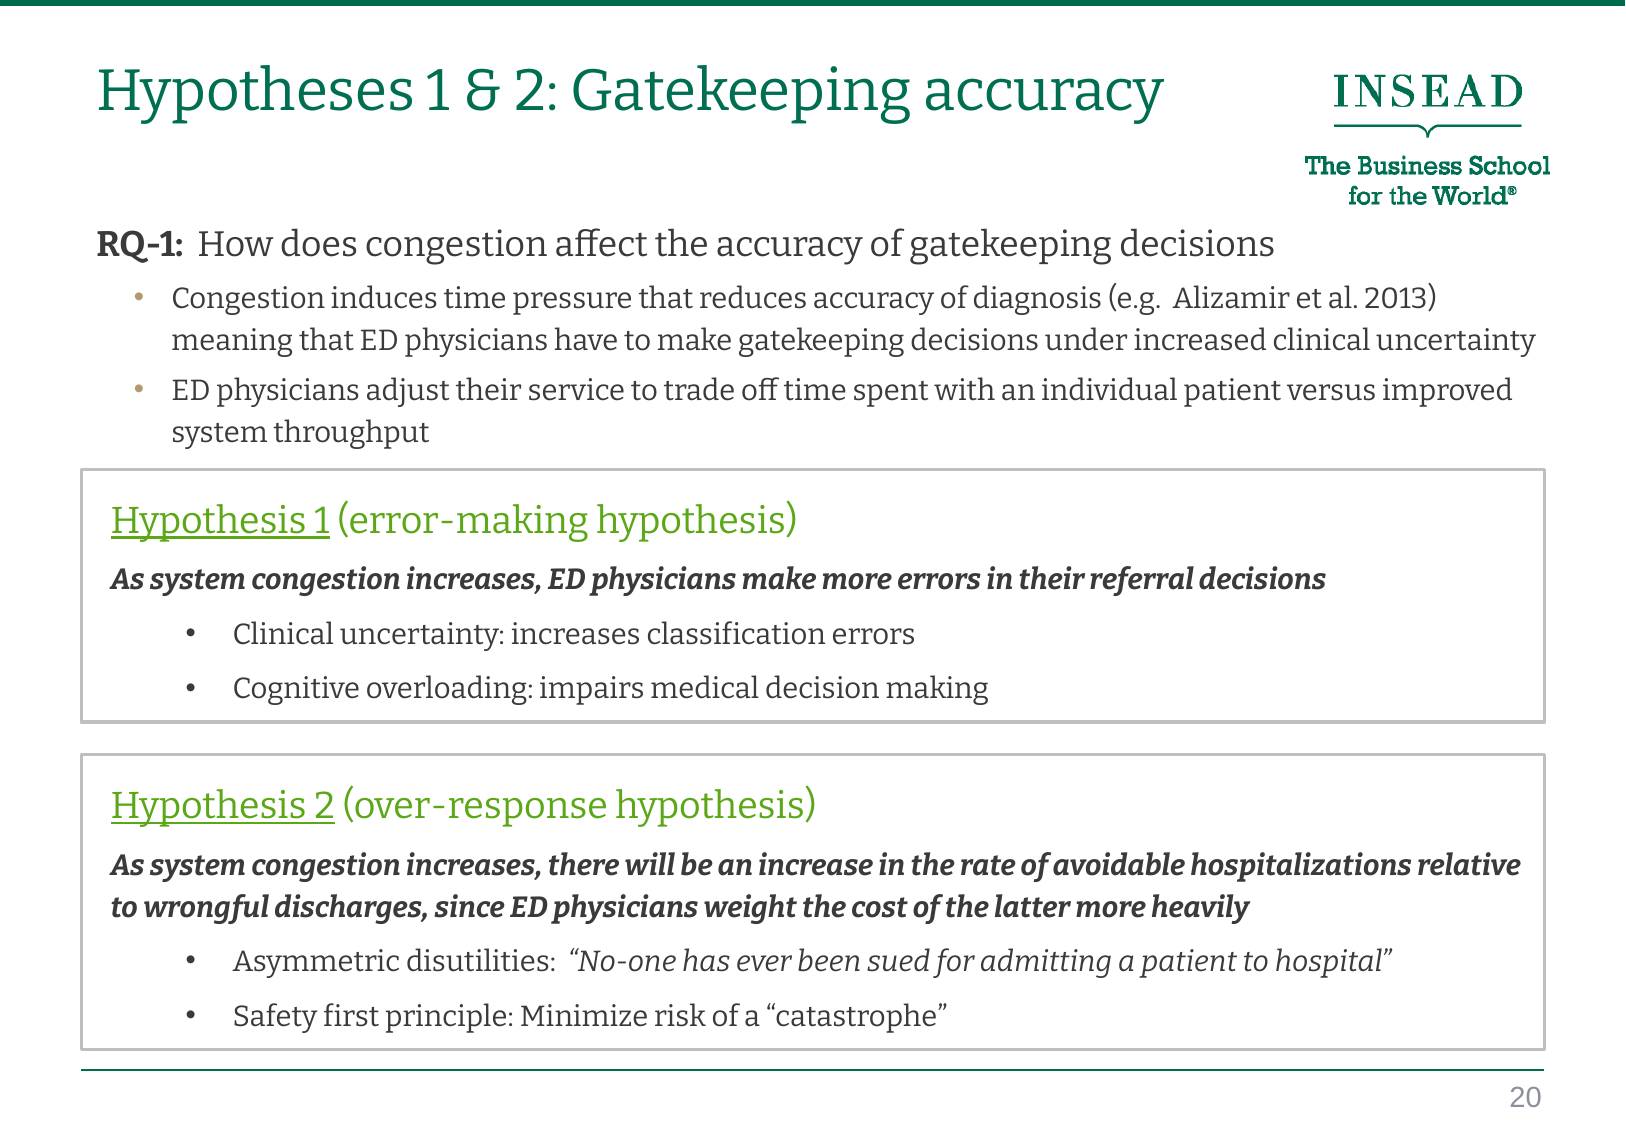

# Hypotheses 1 & 2: Gatekeeping accuracy
RQ-1:  How does congestion affect the accuracy of gatekeeping decisions
Congestion induces time pressure that reduces accuracy of diagnosis (e.g.  Alizamir et al. 2013) meaning that ED physicians have to make gatekeeping decisions under increased clinical uncertainty
ED physicians adjust their service to trade off time spent with an individual patient versus improved system throughput

Hypothesis 1 (error-making hypothesis)
As system congestion increases, ED physicians make more errors in their referral decisions
Clinical uncertainty: increases classification errors
Cognitive overloading: impairs medical decision making
Hypothesis 2 (over-response hypothesis)
As system congestion increases, there will be an increase in the rate of avoidable hospitalizations relative to wrongful discharges, since ED physicians weight the cost of the latter more heavily
Asymmetric disutilities:  “No-one has ever been sued for admitting a patient to hospital”
Safety first principle: Minimize risk of a “catastrophe”
20